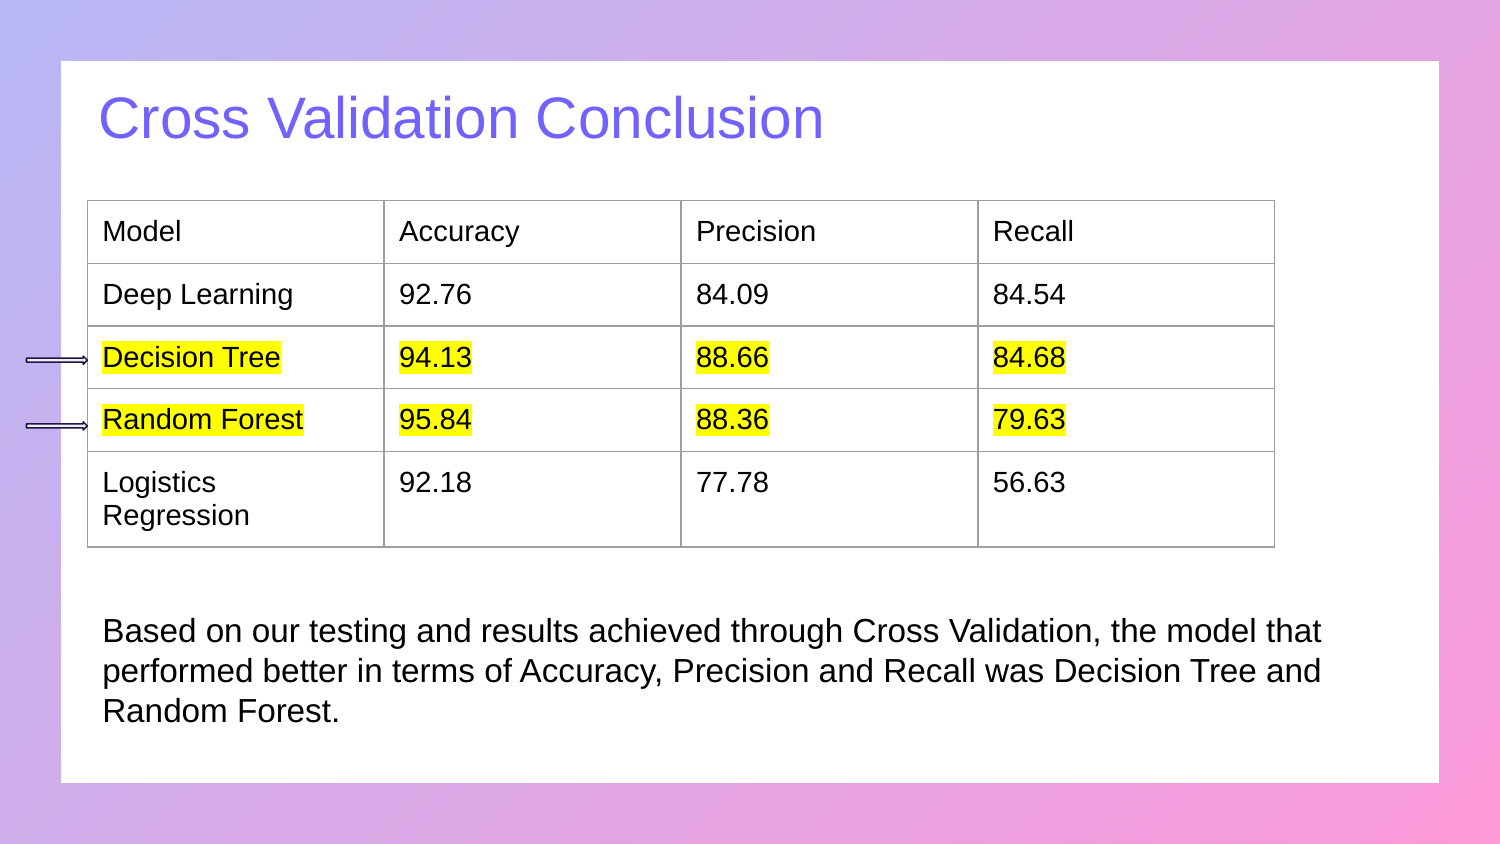

# Cross Validation Conclusion
| Model | Accuracy | Precision | Recall |
| --- | --- | --- | --- |
| Deep Learning | 92.76 | 84.09 | 84.54 |
| Decision Tree | 94.13 | 88.66 | 84.68 |
| Random Forest | 95.84 | 88.36 | 79.63 |
| Logistics Regression | 92.18 | 77.78 | 56.63 |

Based on our testing and results achieved through Cross Validation, the model that performed better in terms of Accuracy, Precision and Recall was Decision Tree and Random Forest.